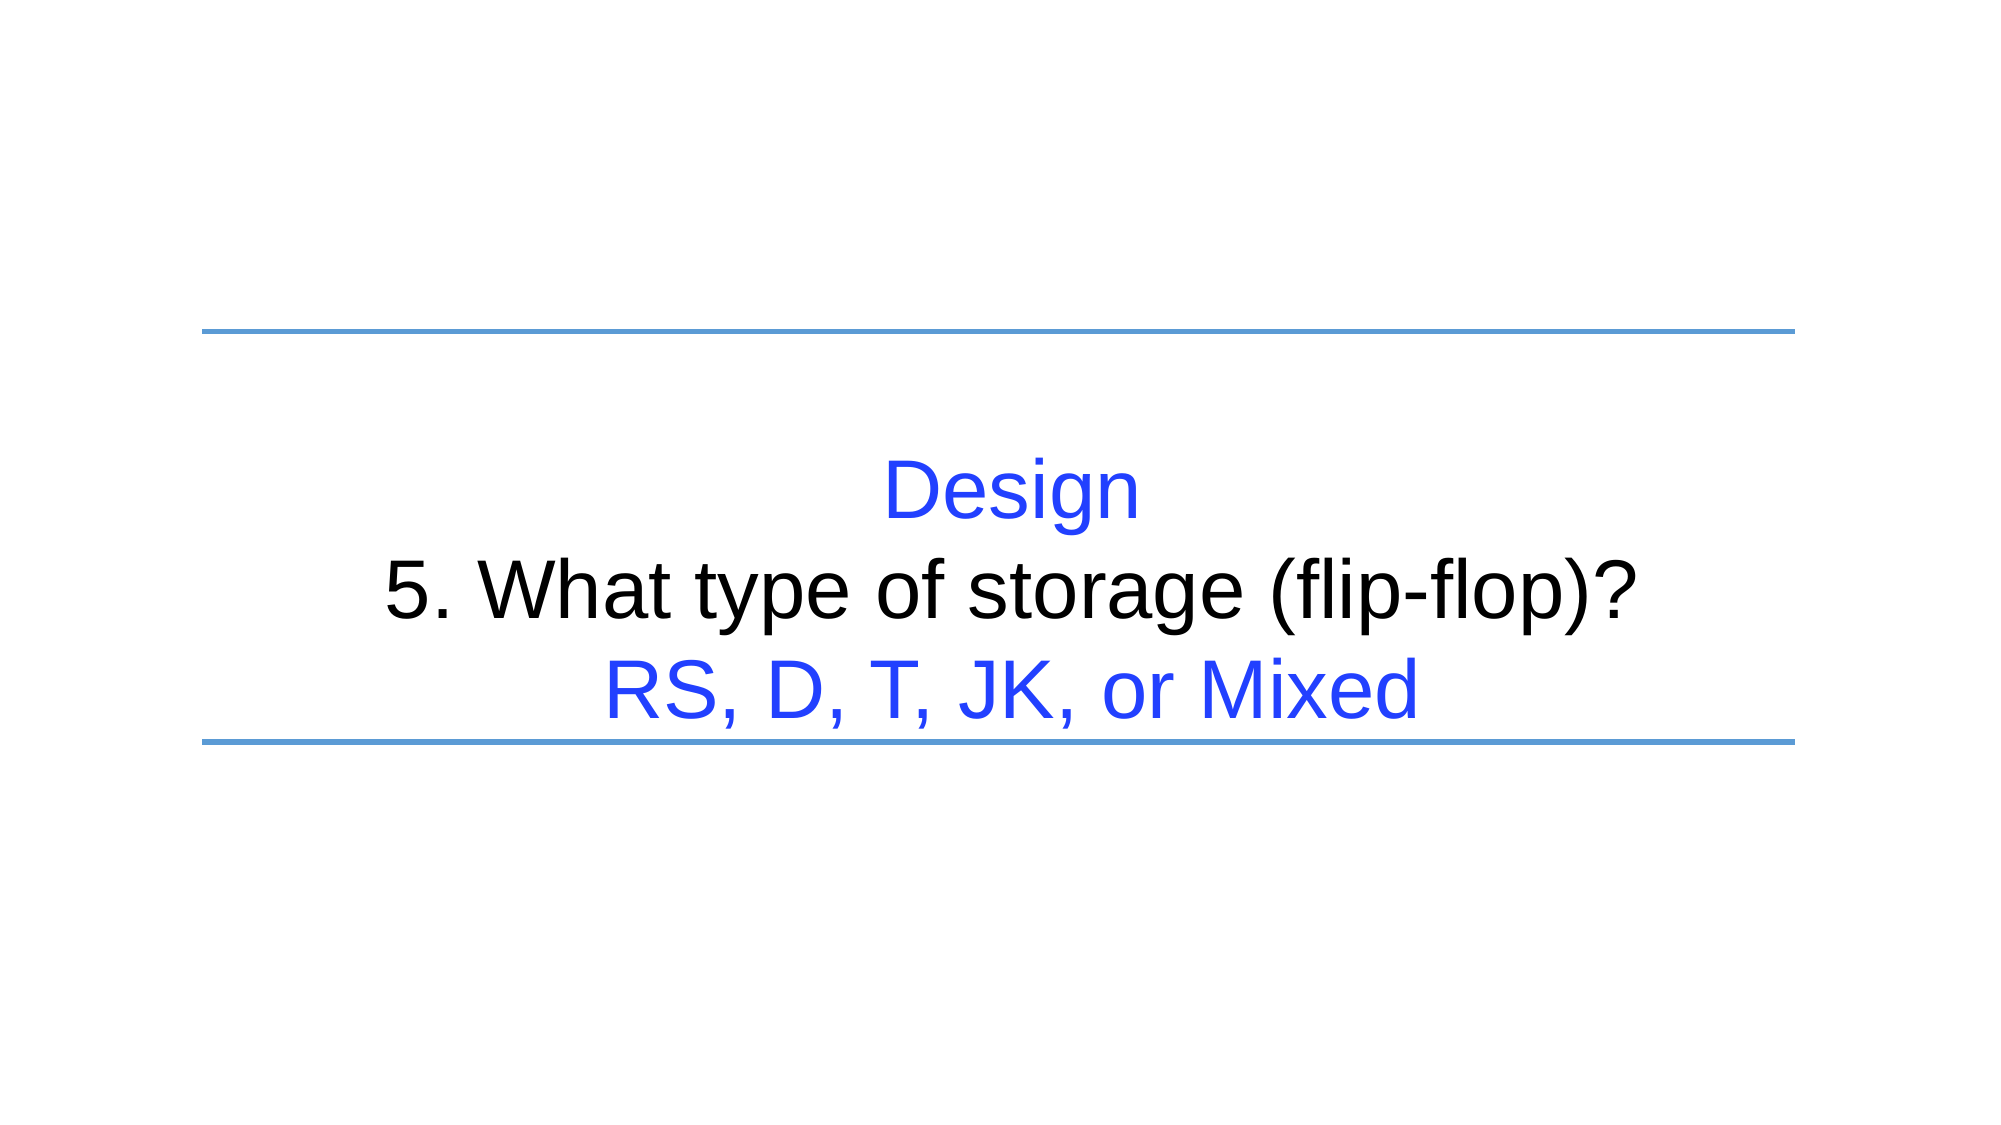

Design
5. What type of storage (flip-flop)?
RS, D, T, JK, or Mixed